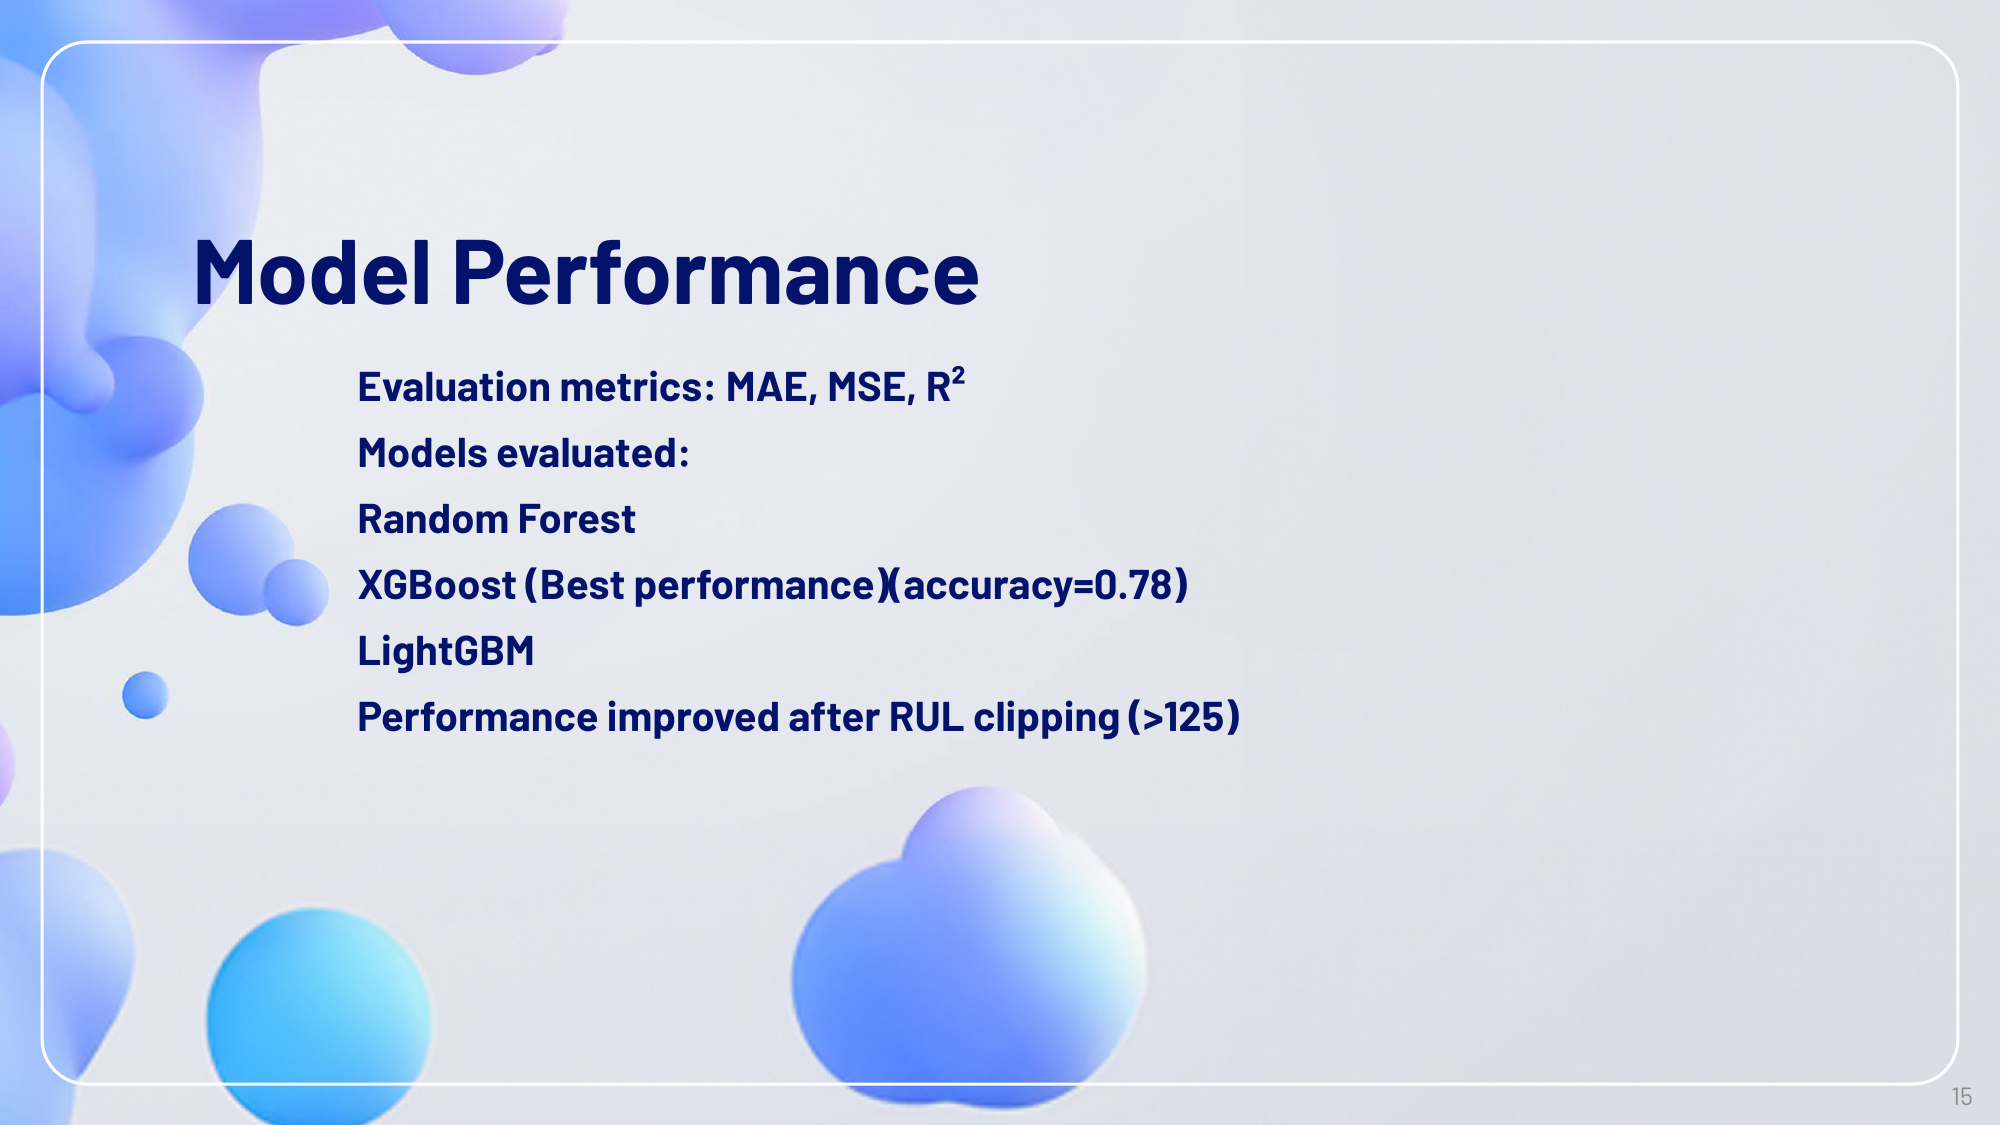

# Model Performance
Evaluation metrics: MAE, MSE, R²
Models evaluated:
Random Forest
XGBoost (Best performance)(accuracy=0.78)
LightGBM
Performance improved after RUL clipping (>125)
15